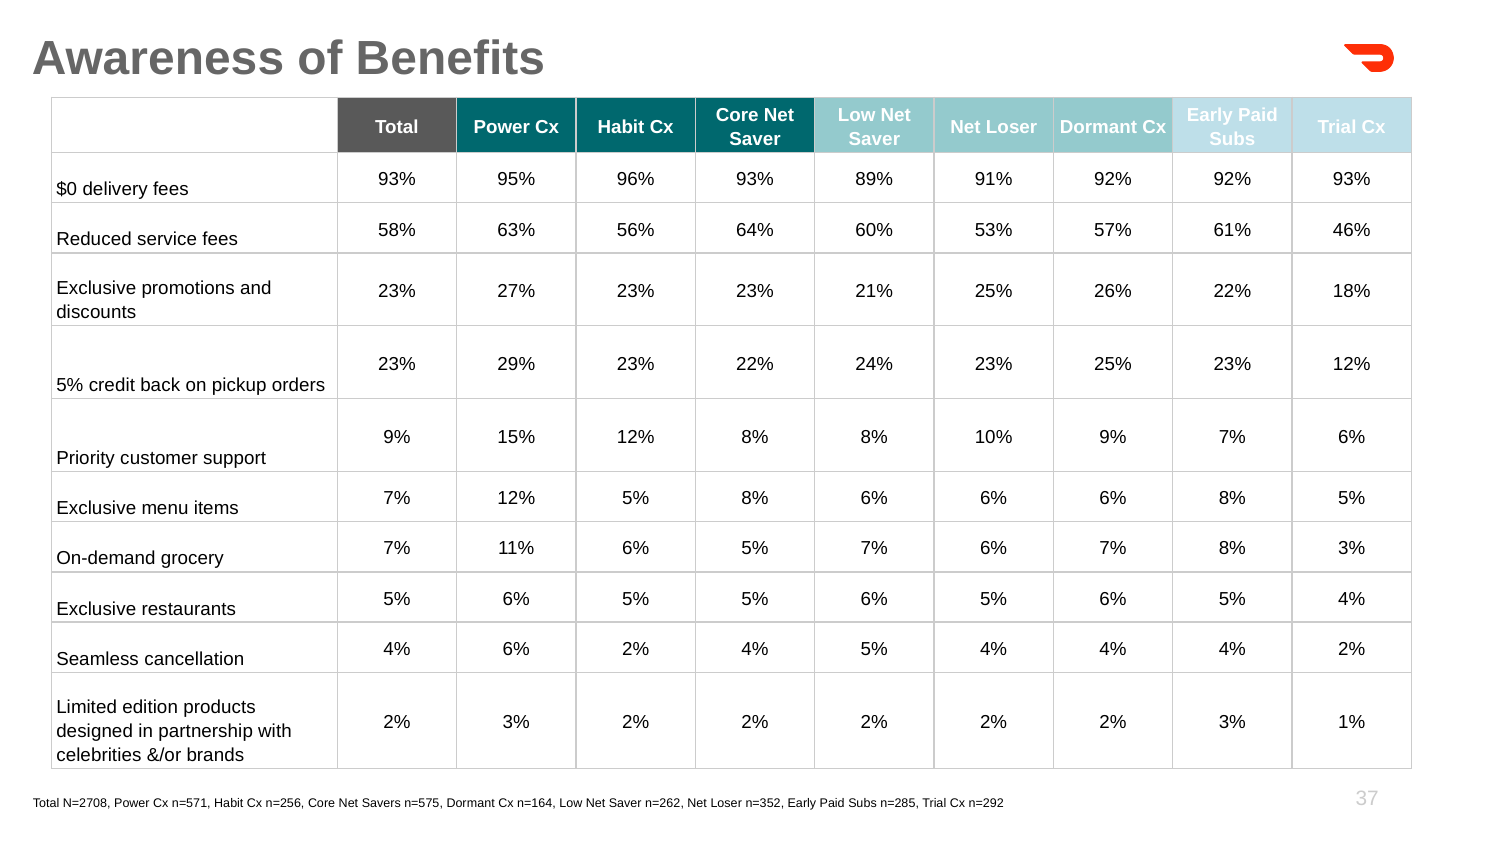

Awareness of Benefits
|  | Total | Power Cx | Habit Cx | Core Net Saver | Low Net Saver | Net Loser | Dormant Cx | Early Paid Subs | Trial Cx |
| --- | --- | --- | --- | --- | --- | --- | --- | --- | --- |
| $0 delivery fees | 93% | 95% | 96% | 93% | 89% | 91% | 92% | 92% | 93% |
| Reduced service fees | 58% | 63% | 56% | 64% | 60% | 53% | 57% | 61% | 46% |
| Exclusive promotions and discounts | 23% | 27% | 23% | 23% | 21% | 25% | 26% | 22% | 18% |
| 5% credit back on pickup orders | 23% | 29% | 23% | 22% | 24% | 23% | 25% | 23% | 12% |
| Priority customer support | 9% | 15% | 12% | 8% | 8% | 10% | 9% | 7% | 6% |
| Exclusive menu items | 7% | 12% | 5% | 8% | 6% | 6% | 6% | 8% | 5% |
| On-demand grocery | 7% | 11% | 6% | 5% | 7% | 6% | 7% | 8% | 3% |
| Exclusive restaurants | 5% | 6% | 5% | 5% | 6% | 5% | 6% | 5% | 4% |
| Seamless cancellation | 4% | 6% | 2% | 4% | 5% | 4% | 4% | 4% | 2% |
| Limited edition products designed in partnership with celebrities &/or brands | 2% | 3% | 2% | 2% | 2% | 2% | 2% | 3% | 1% |
37
Total N=2708, Power Cx n=571, Habit Cx n=256, Core Net Savers n=575, Dormant Cx n=164, Low Net Saver n=262, Net Loser n=352, Early Paid Subs n=285, Trial Cx n=292